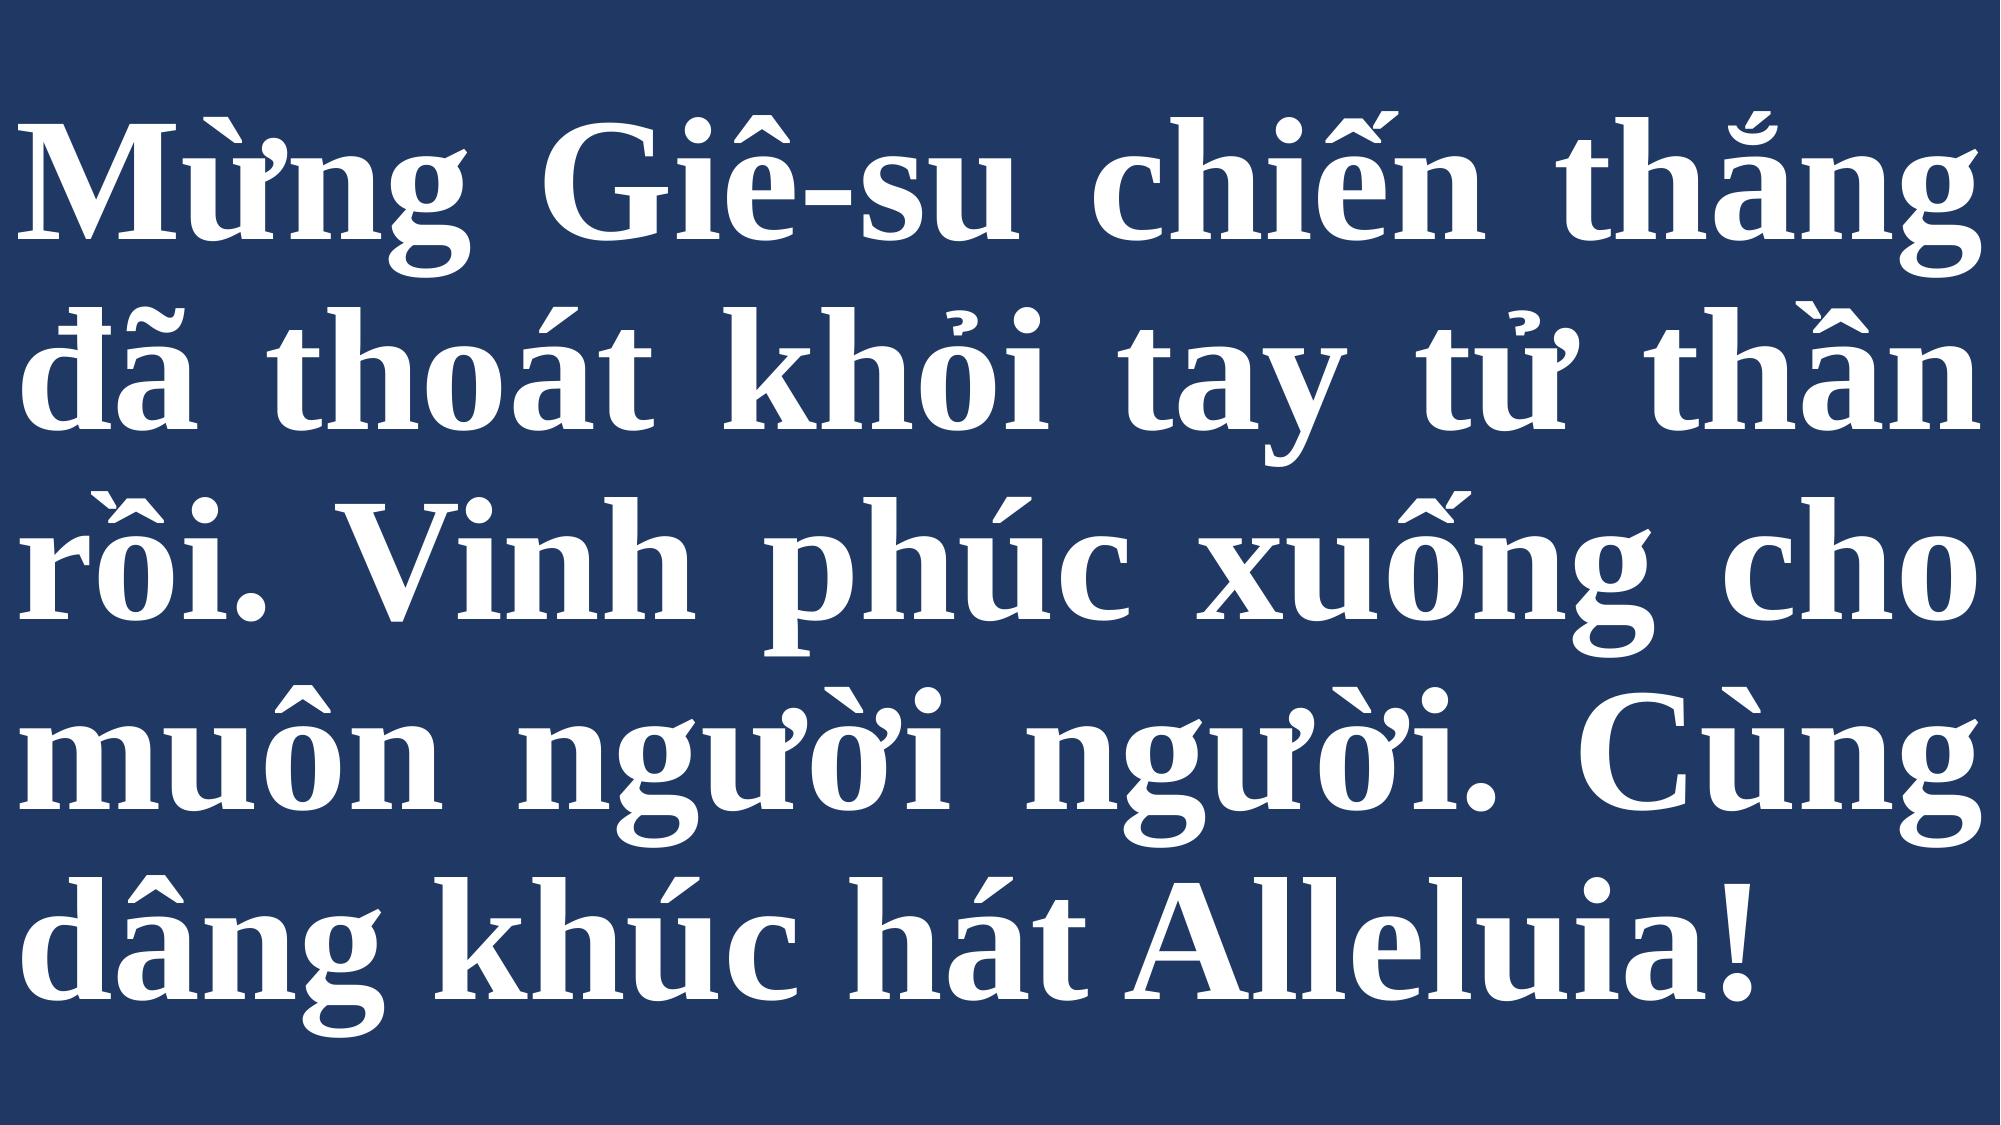

# Mừng Giê-su chiến thắng đã thoát khỏi tay tử thần rồi. Vinh phúc xuống cho muôn người người. Cùng dâng khúc hát Alleluia!